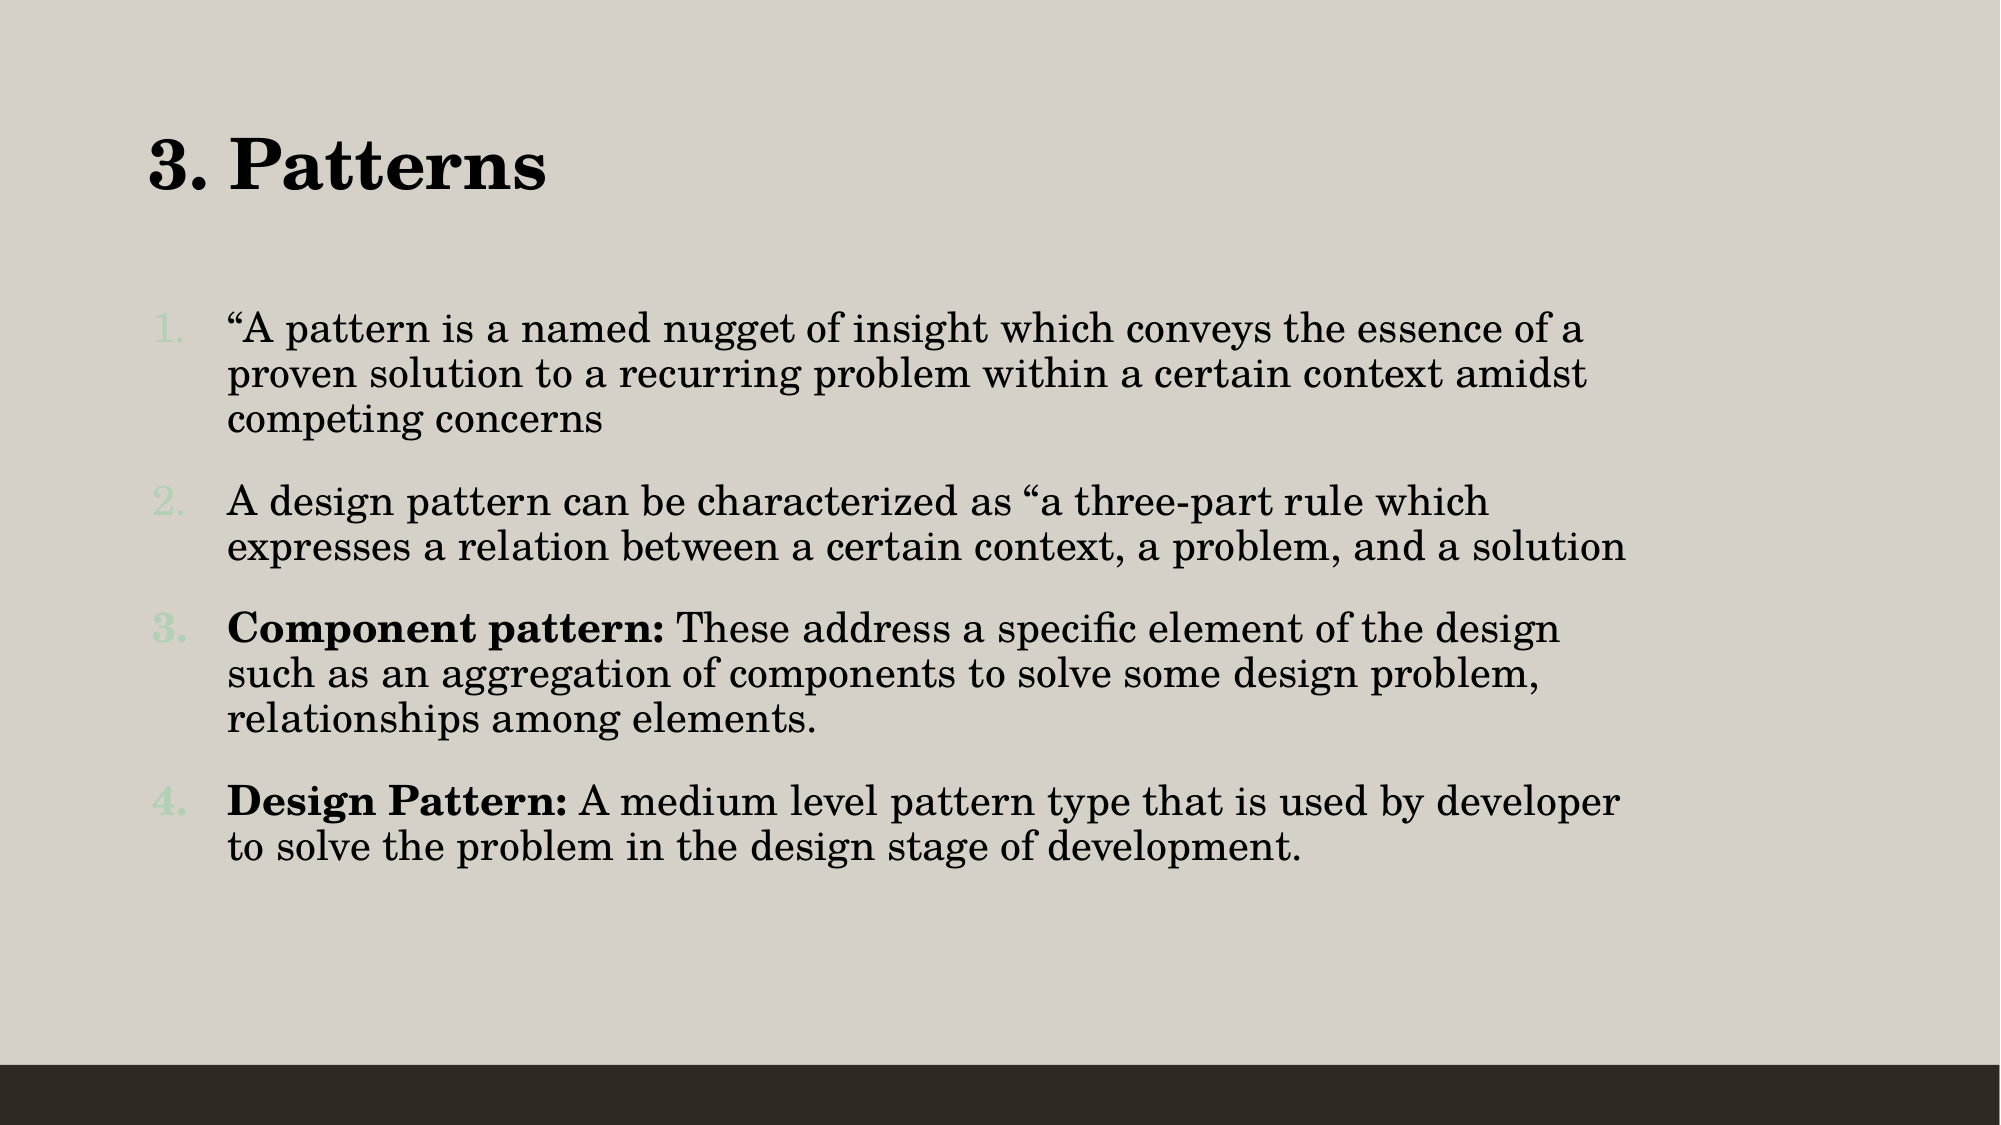

# 3. Patterns
“A pattern is a named nugget of insight which conveys the essence of a proven solution to a recurring problem within a certain context amidst competing concerns
A design pattern can be characterized as “a three-part rule which expresses a relation between a certain context, a problem, and a solution
Component pattern: These address a specific element of the design such as an aggregation of components to solve some design problem, relationships among elements.
Design Pattern: A medium level pattern type that is used by developer to solve the problem in the design stage of development.